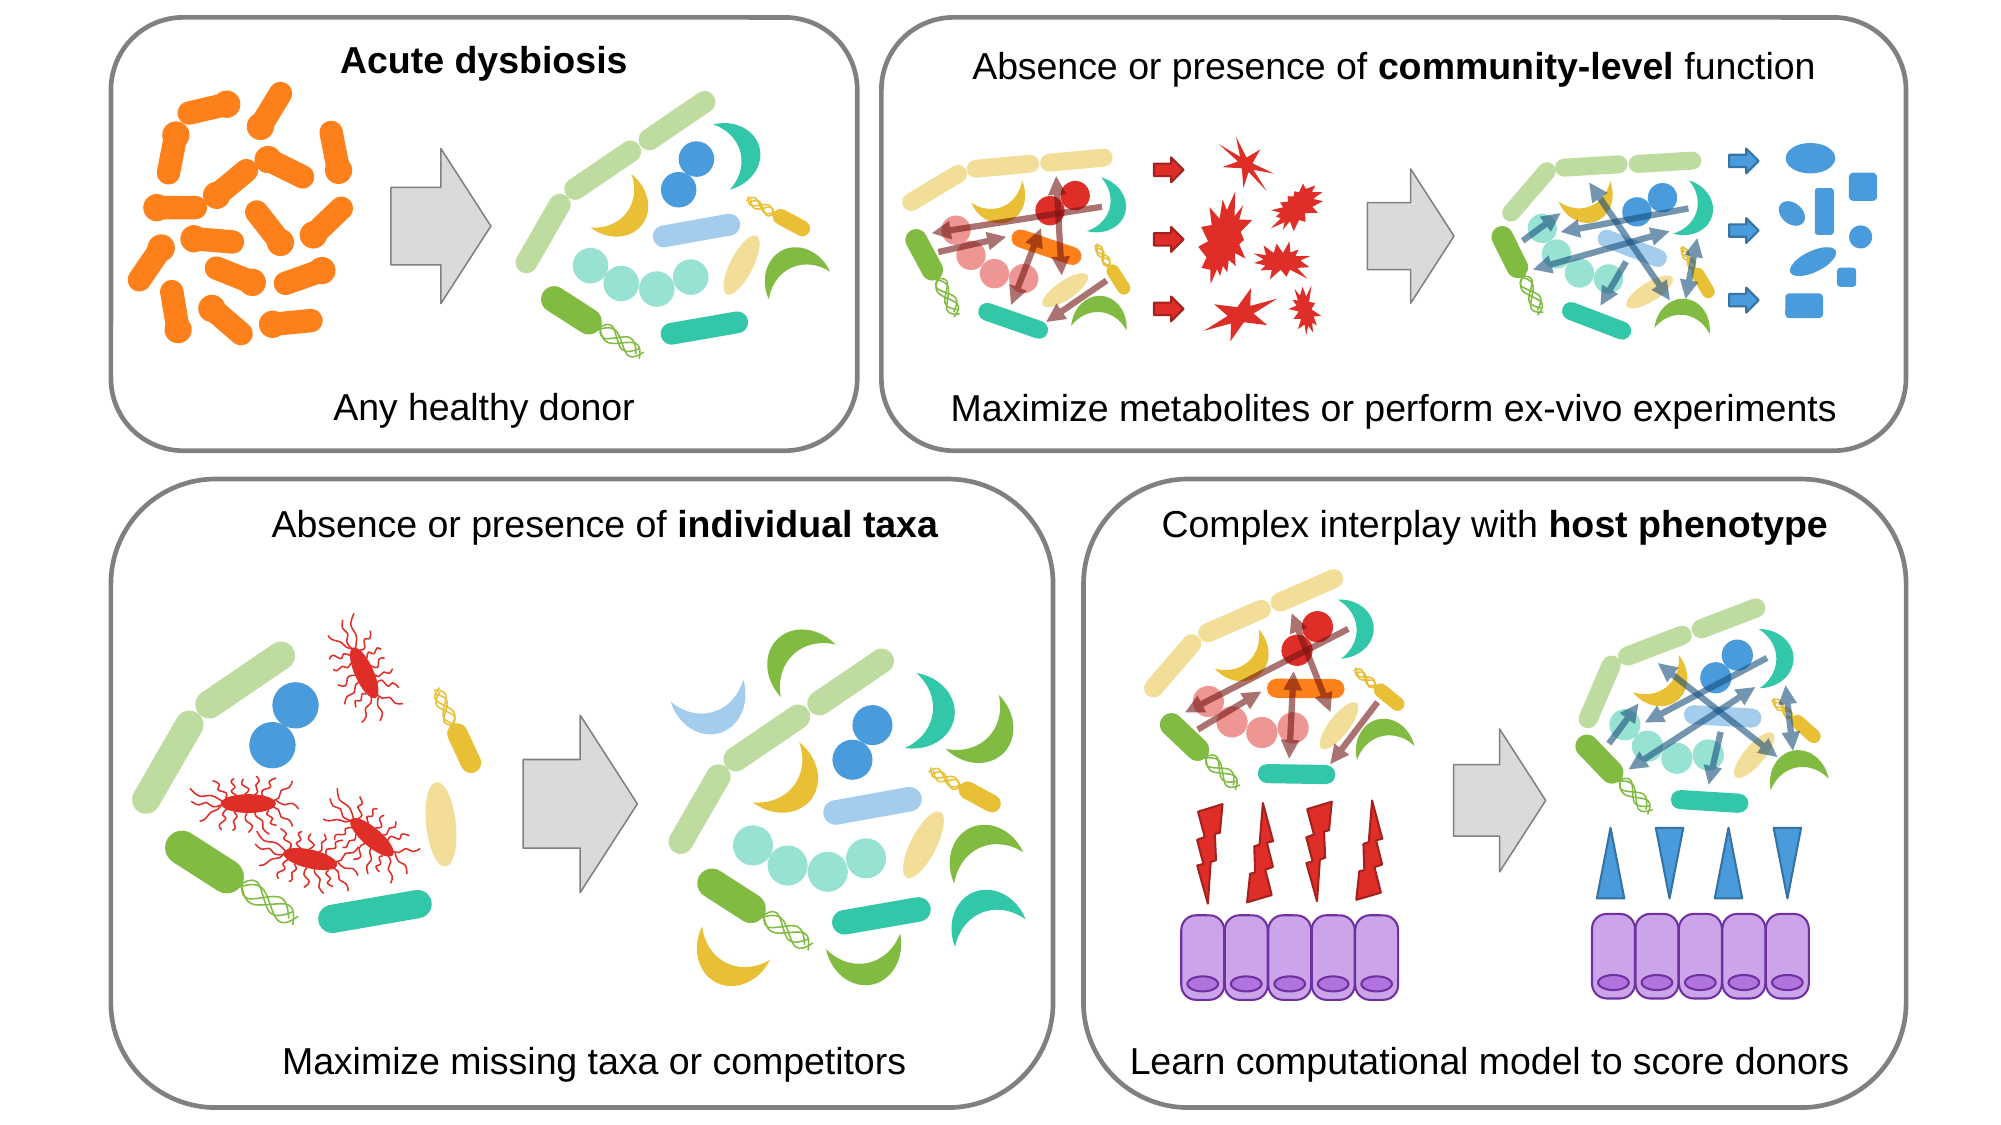

Acute dysbiosis

Any healthy donor

Absence or presence of community-level function

Maximize metabolites or perform ex-vivo experiments

Absence or presence of individual taxa

Maximize missing taxa or competitors

Complex interplay with host phenotype

Learn computational model to score donors